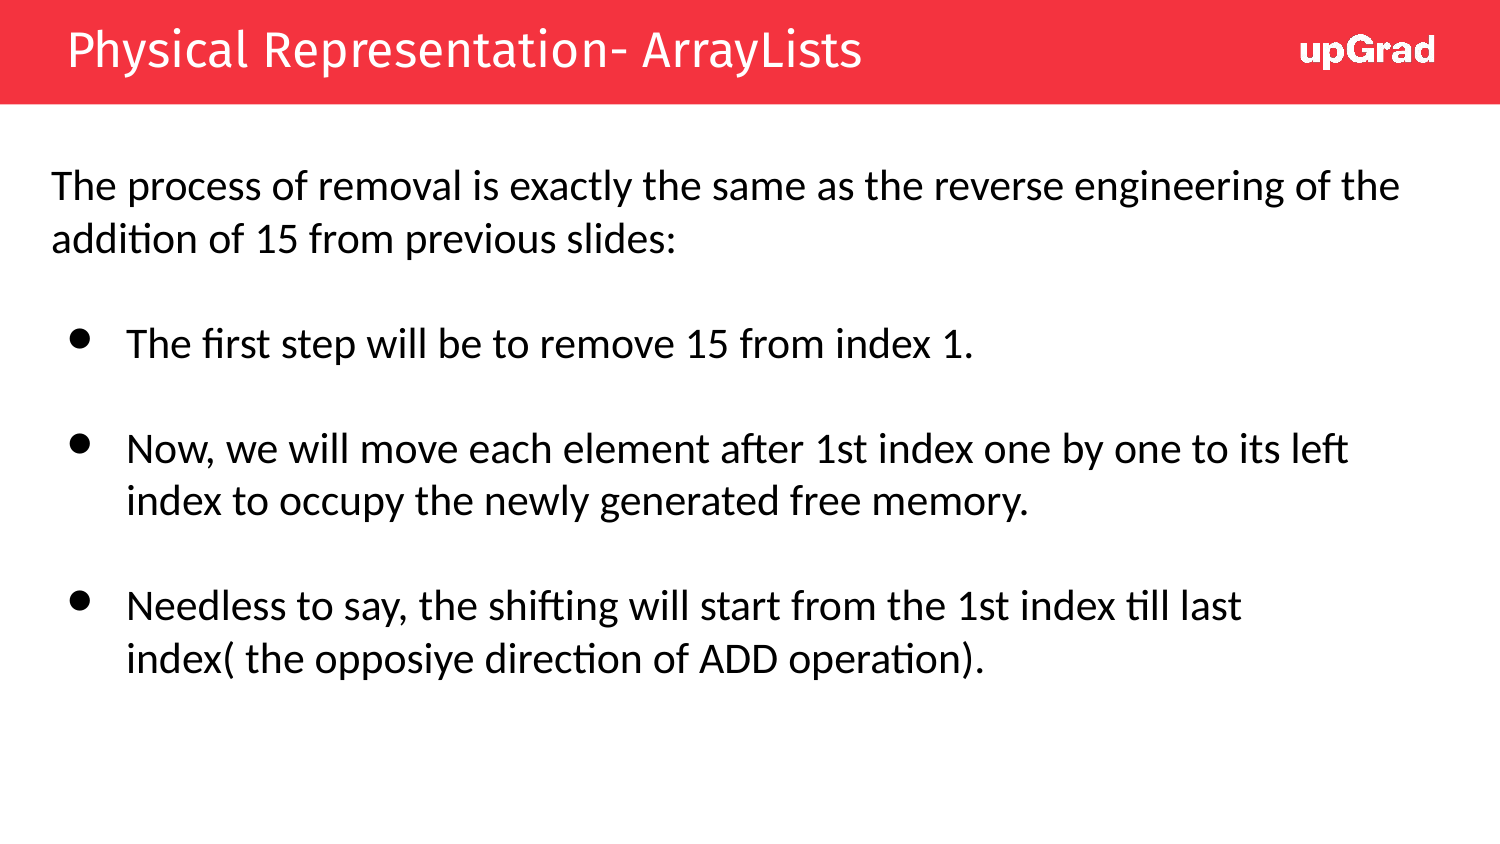

# Physical Representation- ArrayLists

The process of removal is exactly the same as the reverse engineering of the addition of 15 from previous slides:

The first step will be to remove 15 from index 1.

Now, we will move each element after 1st index one by one to its left index to occupy the newly generated free memory.

Needless to say, the shifting will start from the 1st index till last index( the opposiye direction of ADD operation).